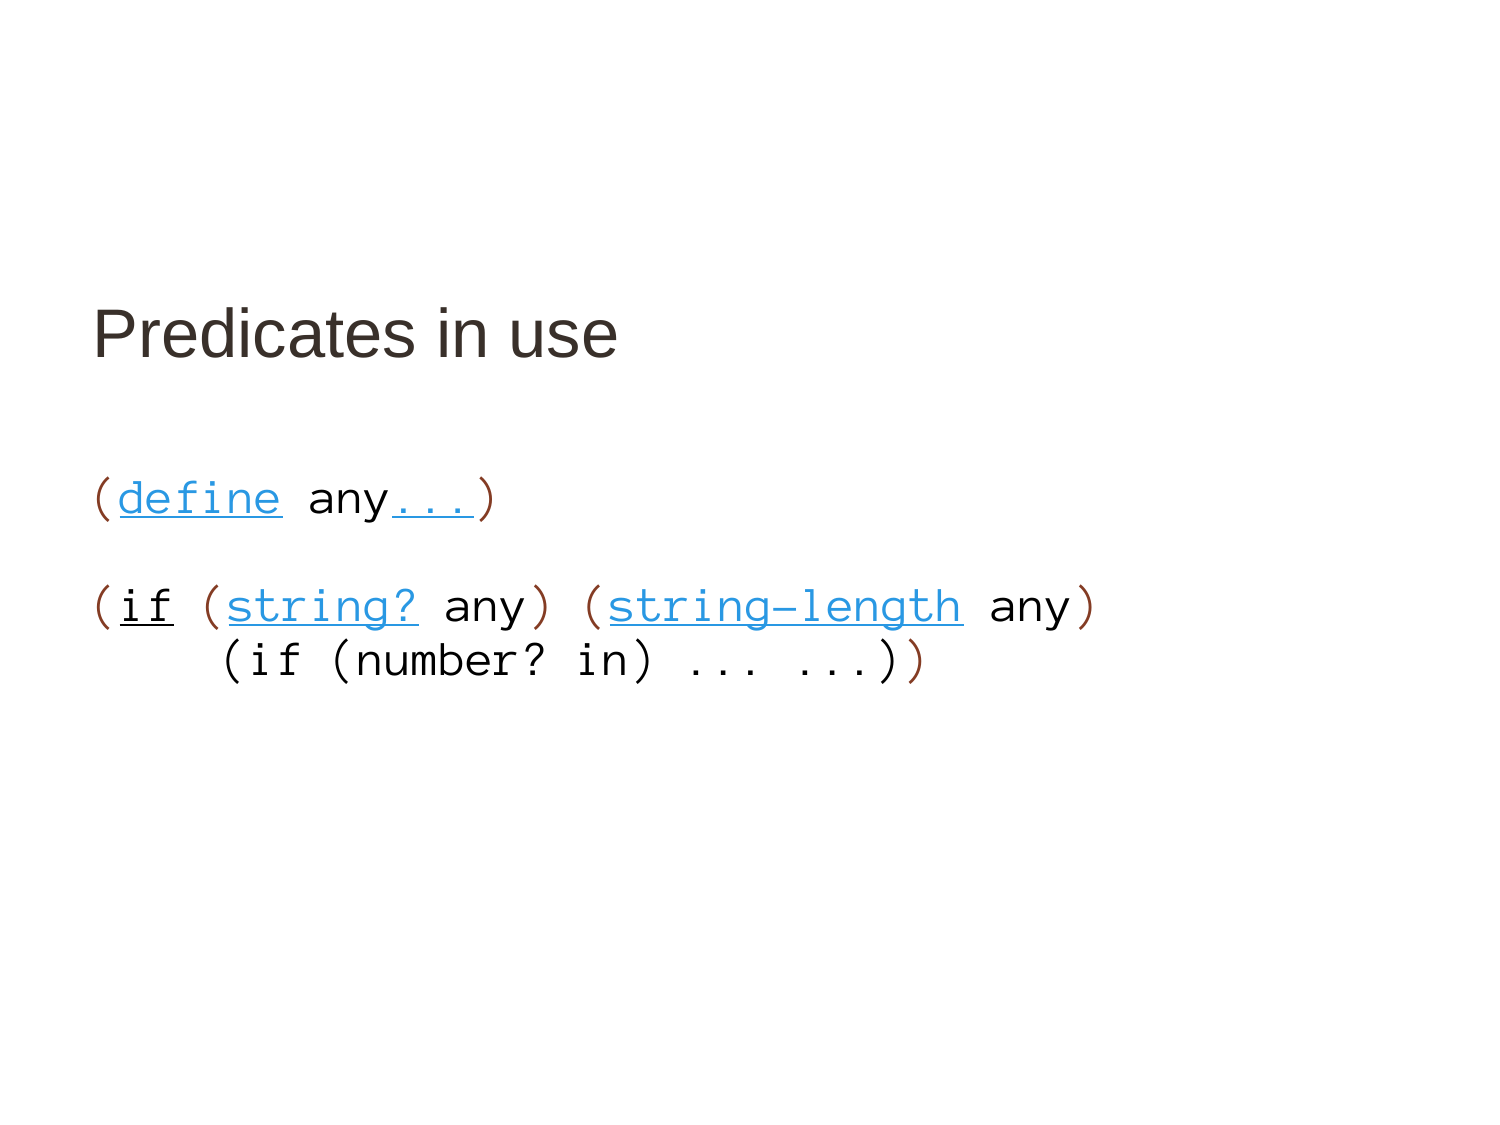

# Predicates in use
(define any...)

(if (string? any) (string-length any)
  (if (number? in) ... ...))